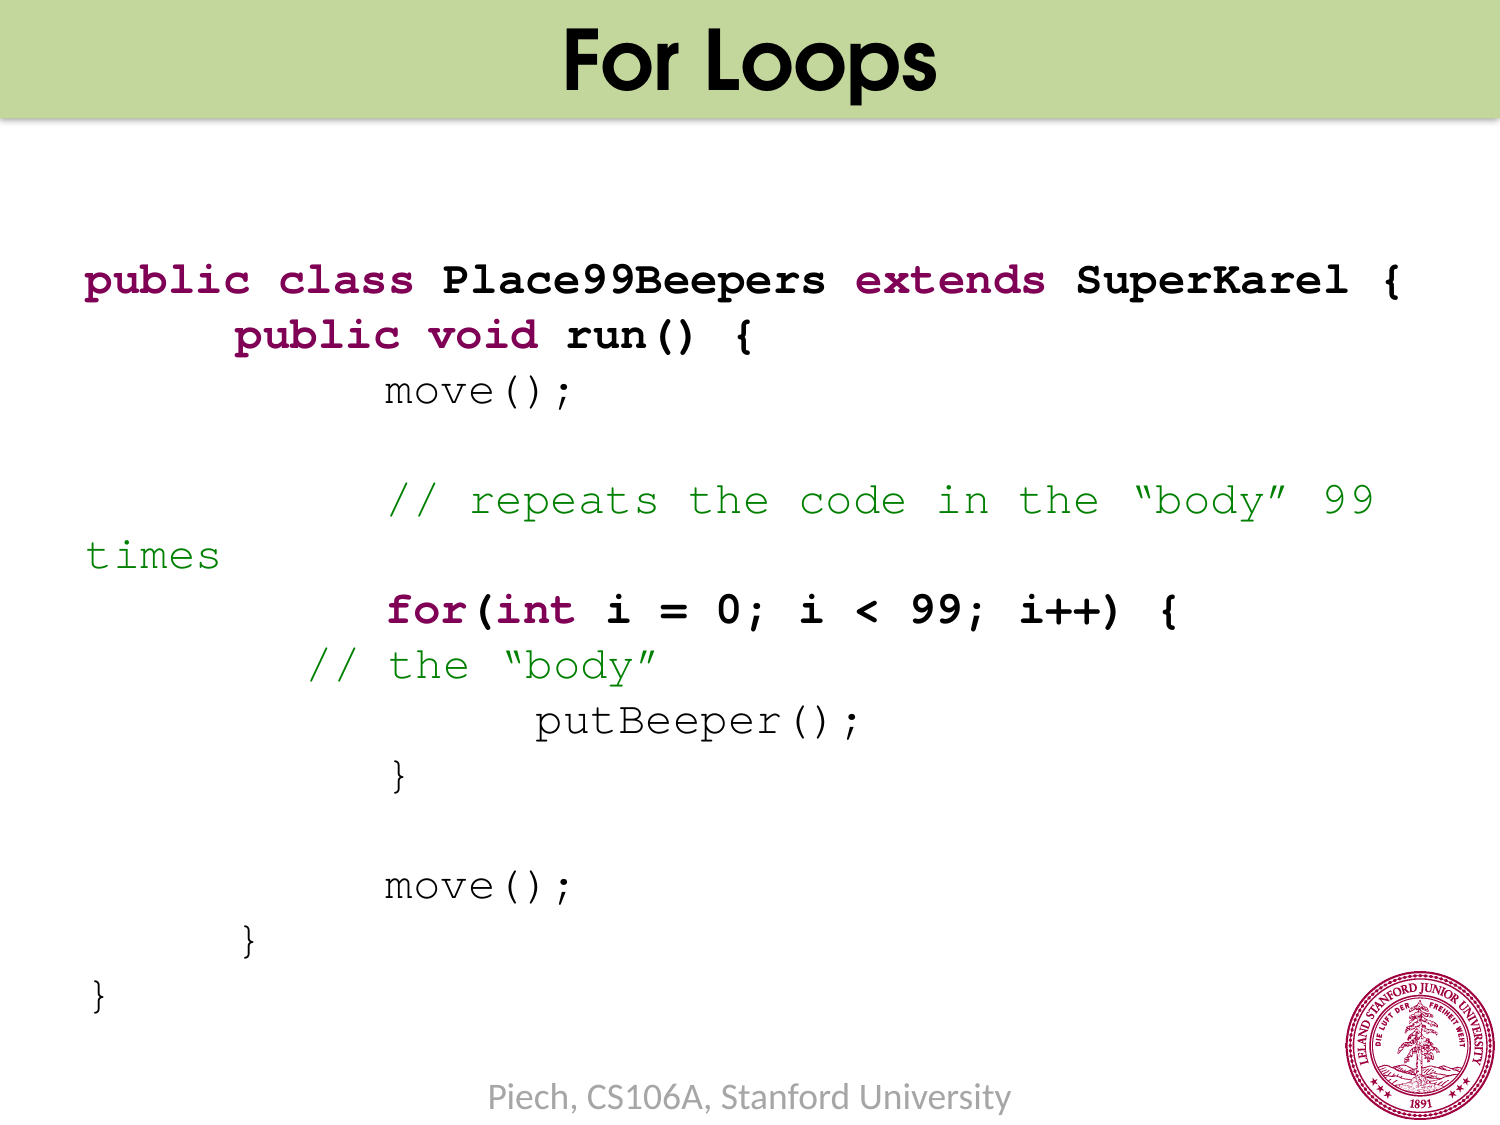

For Loops
public class Place99Beepers extends SuperKarel {
	public void run() {
		move();

		// repeats the code in the “body” 99 times
		for(int i = 0; i < 99; i++) {
        // the “body”
			putBeeper();
		}

		move();
	}
}